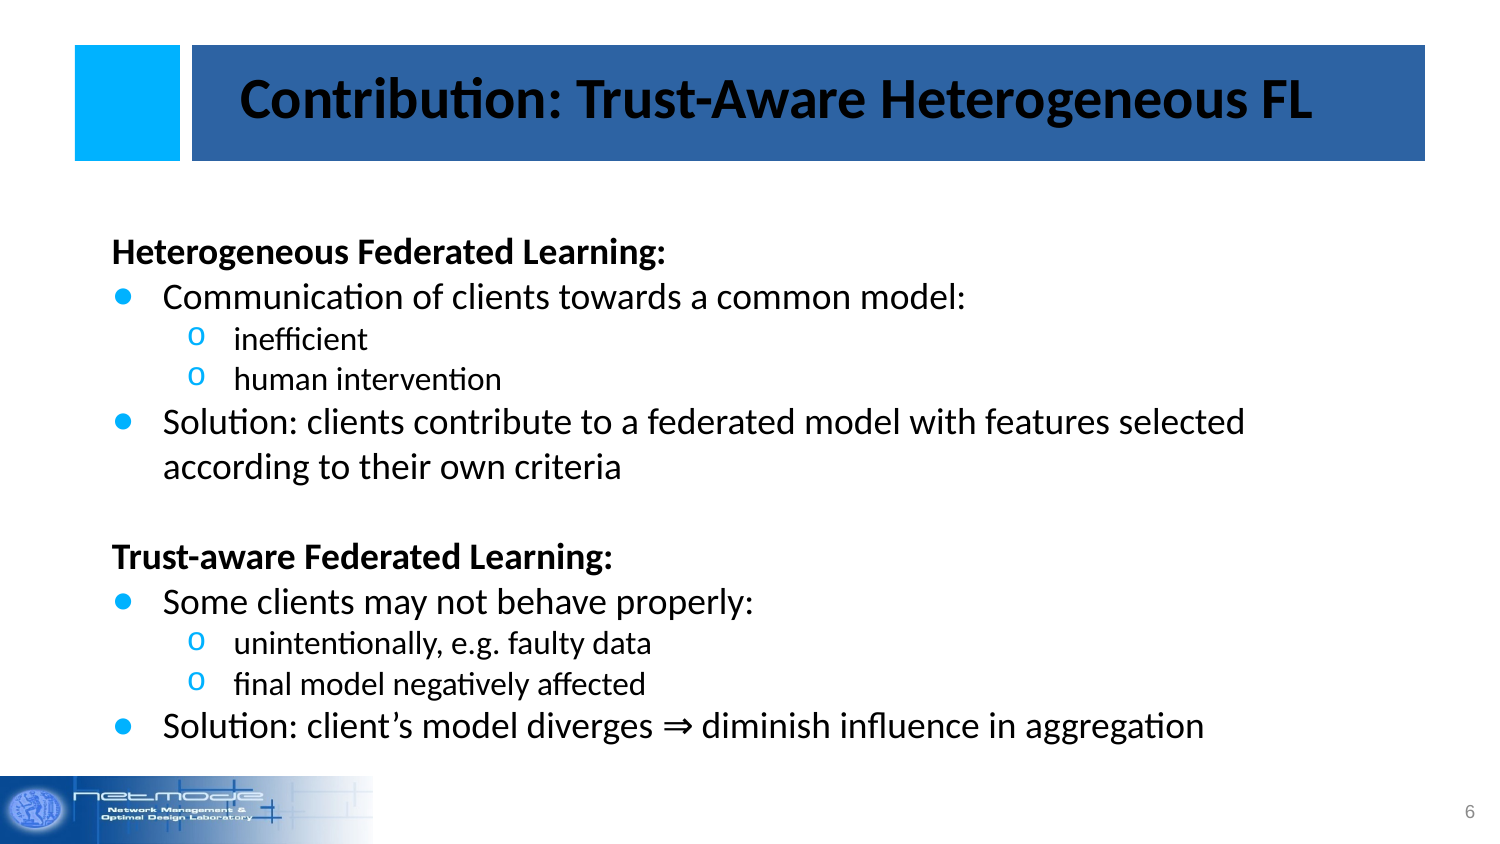

Contribution: Trust-Aware Heterogeneous FL
Heterogeneous Federated Learning:
Communication of clients towards a common model:
inefficient
human intervention
Solution: clients contribute to a federated model with features selected according to their own criteria

Trust-aware Federated Learning:
Some clients may not behave properly:
unintentionally, e.g. faulty data
final model negatively affected
Solution: client’s model diverges ⇒ diminish influence in aggregation
6